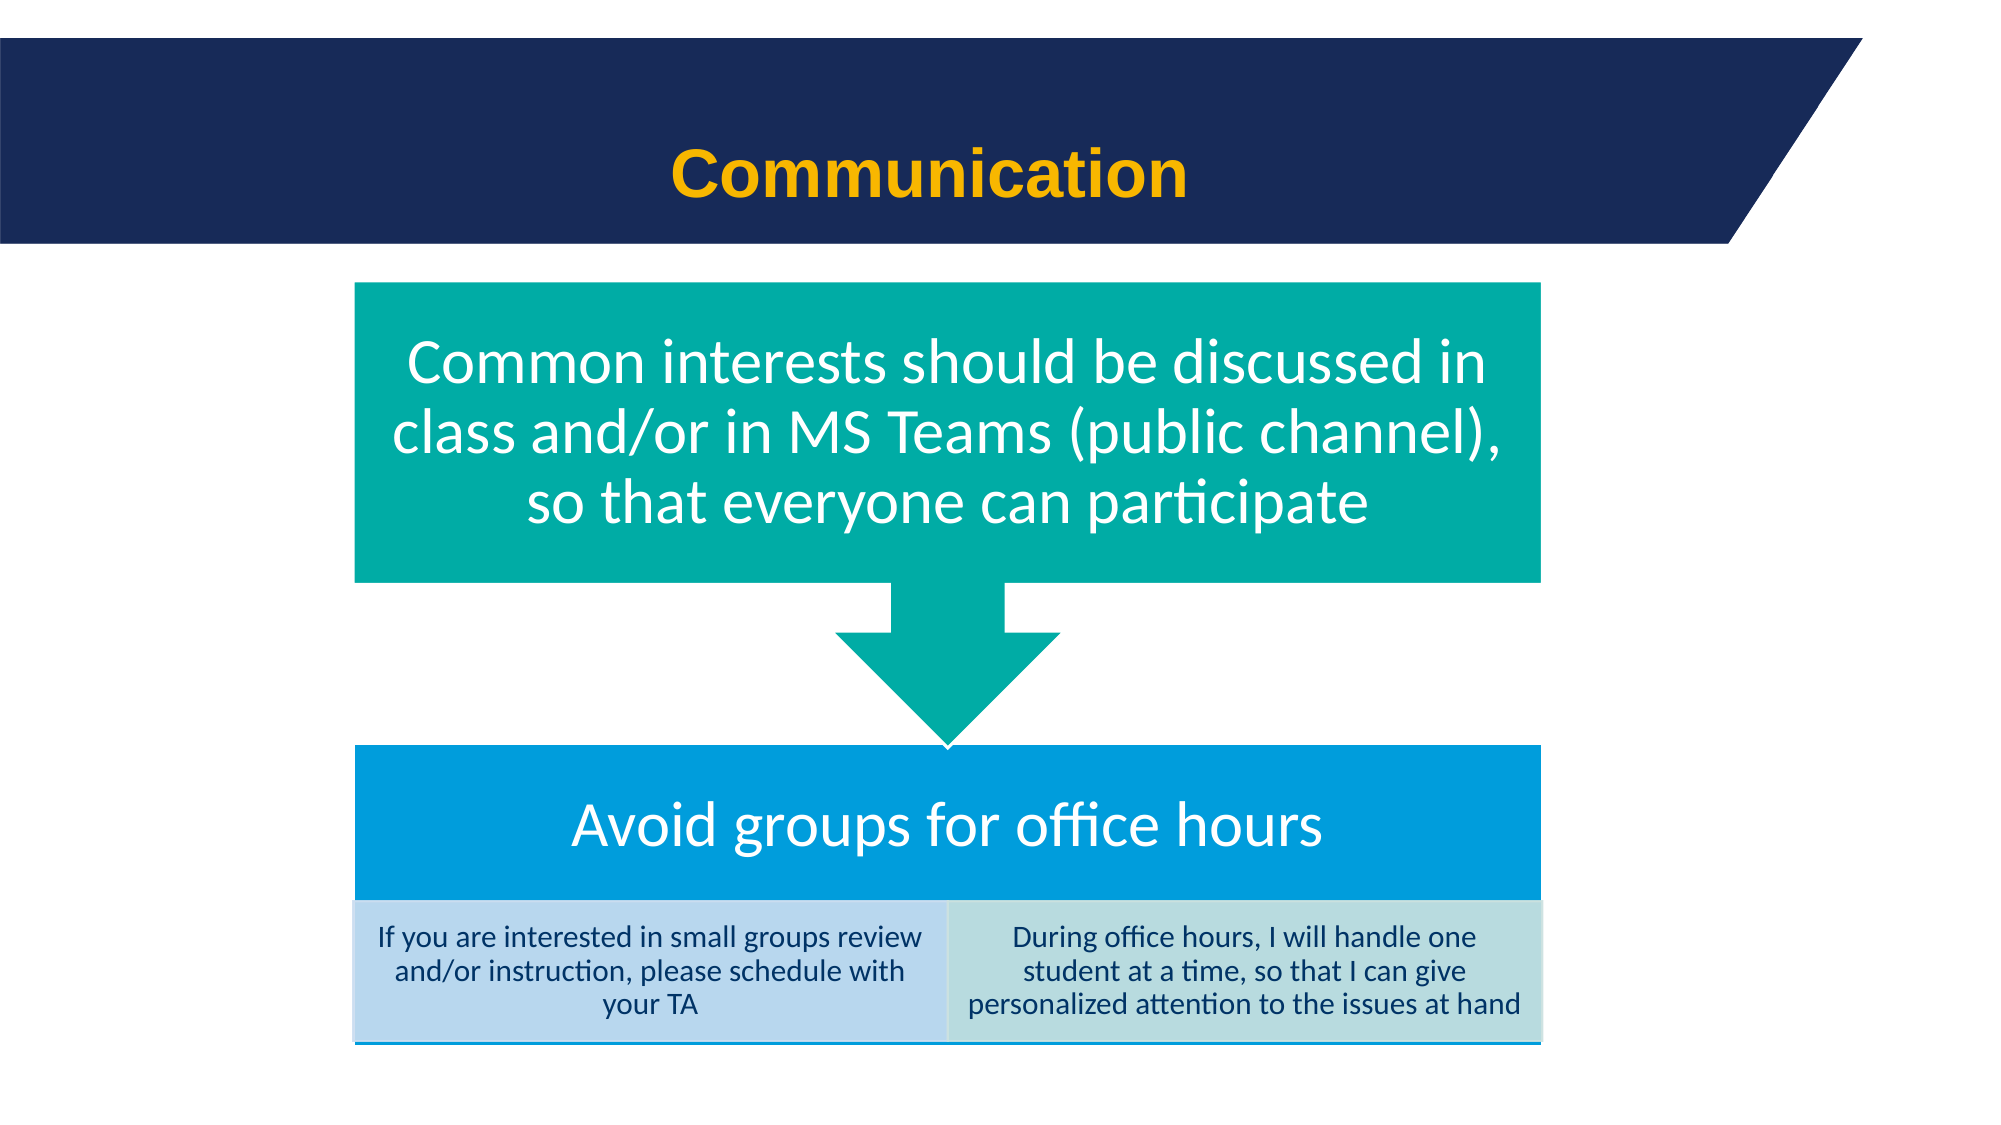

# Communication
Avoid groups for office hours
If you are interested in small groups review and/or instruction, please schedule with your TA
During office hours, I will handle one student at a time, so that I can give personalized attention to the issues at hand
Common interests should be discussed in class and/or in MS Teams (public channel), so that everyone can participate